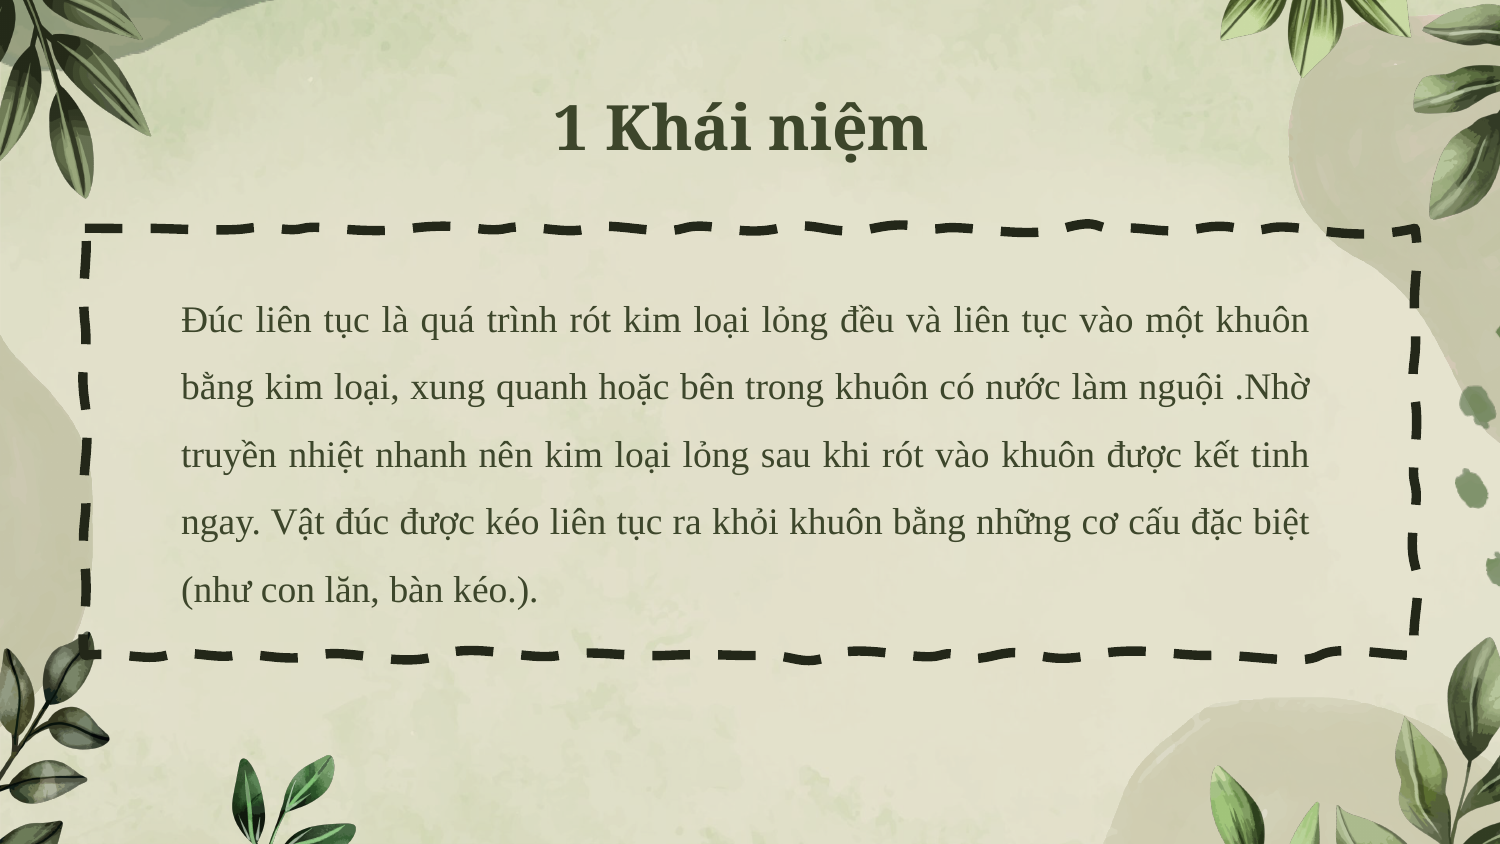

# 1 Khái niệm

	Đúc liên tục là quá trình rót kim loại lỏng đều và liên tục vào một khuôn bằng kim loại, xung quanh hoặc bên trong khuôn có nước làm nguội .Nhờ truyền nhiệt nhanh nên kim loại lỏng sau khi rót vào khuôn được kết tinh ngay. Vật đúc được kéo liên tục ra khỏi khuôn bằng những cơ cấu đặc biệt (như con lăn, bàn kéo.).